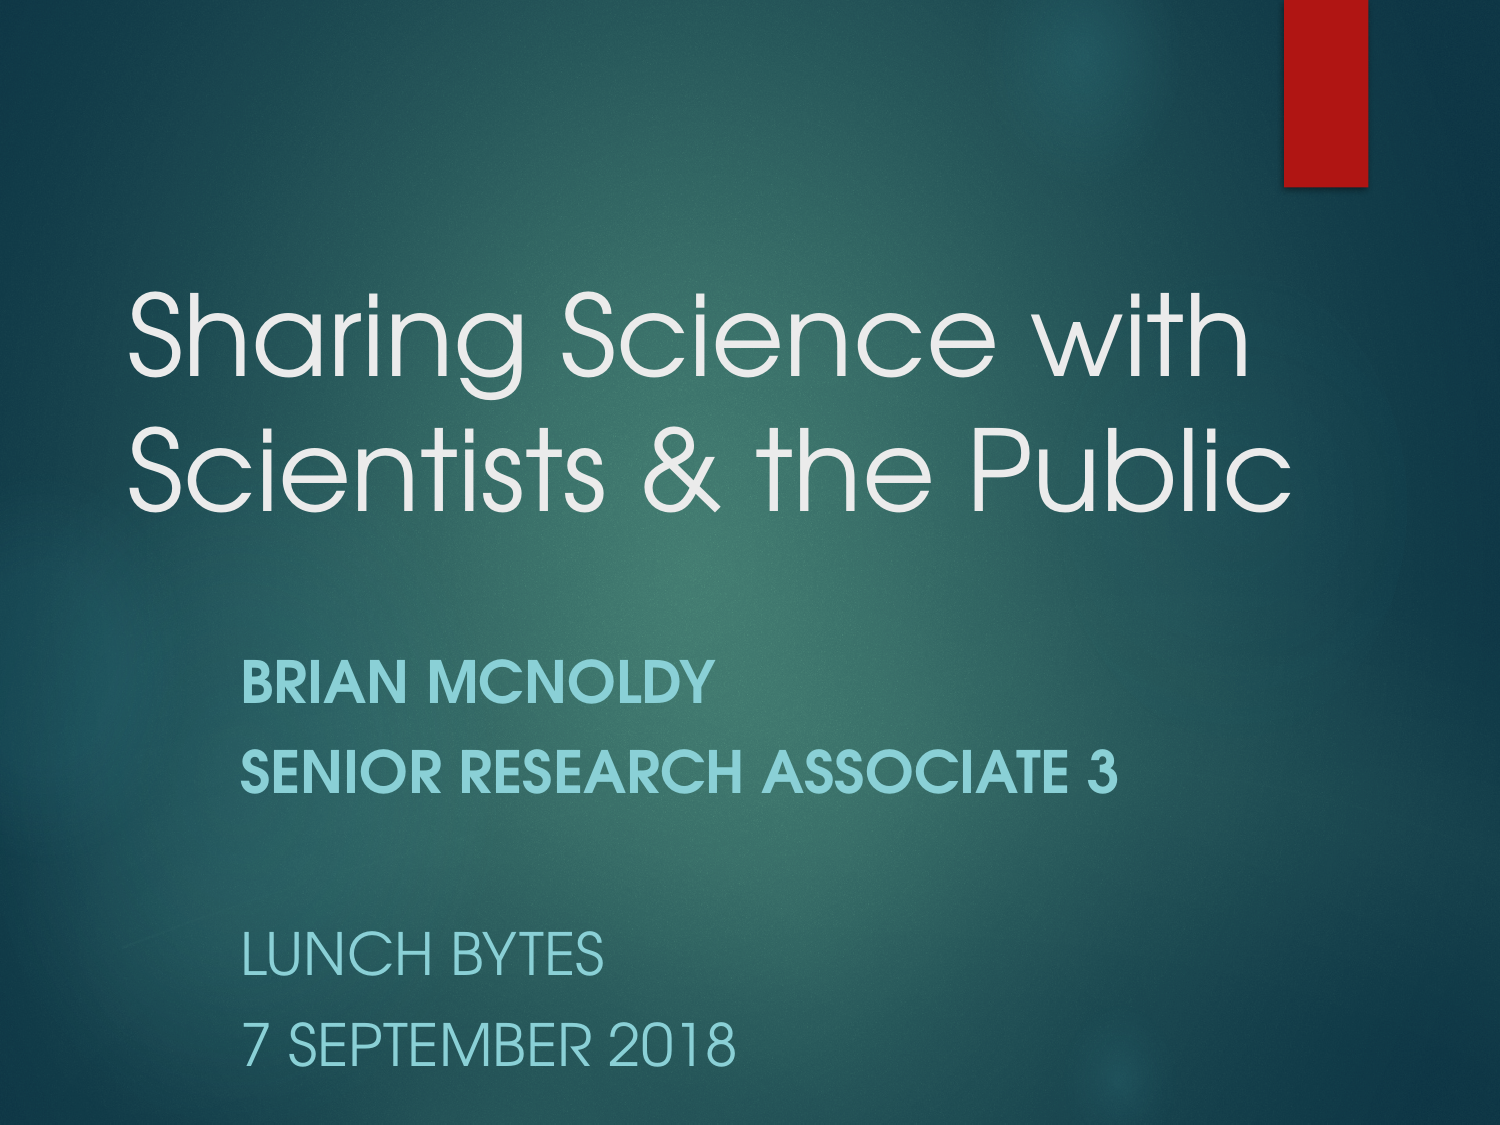

# Sharing Science with Scientists & the Public
Brian McNoldy
Senior Research Associate 3

Lunch Bytes
7 September 2018